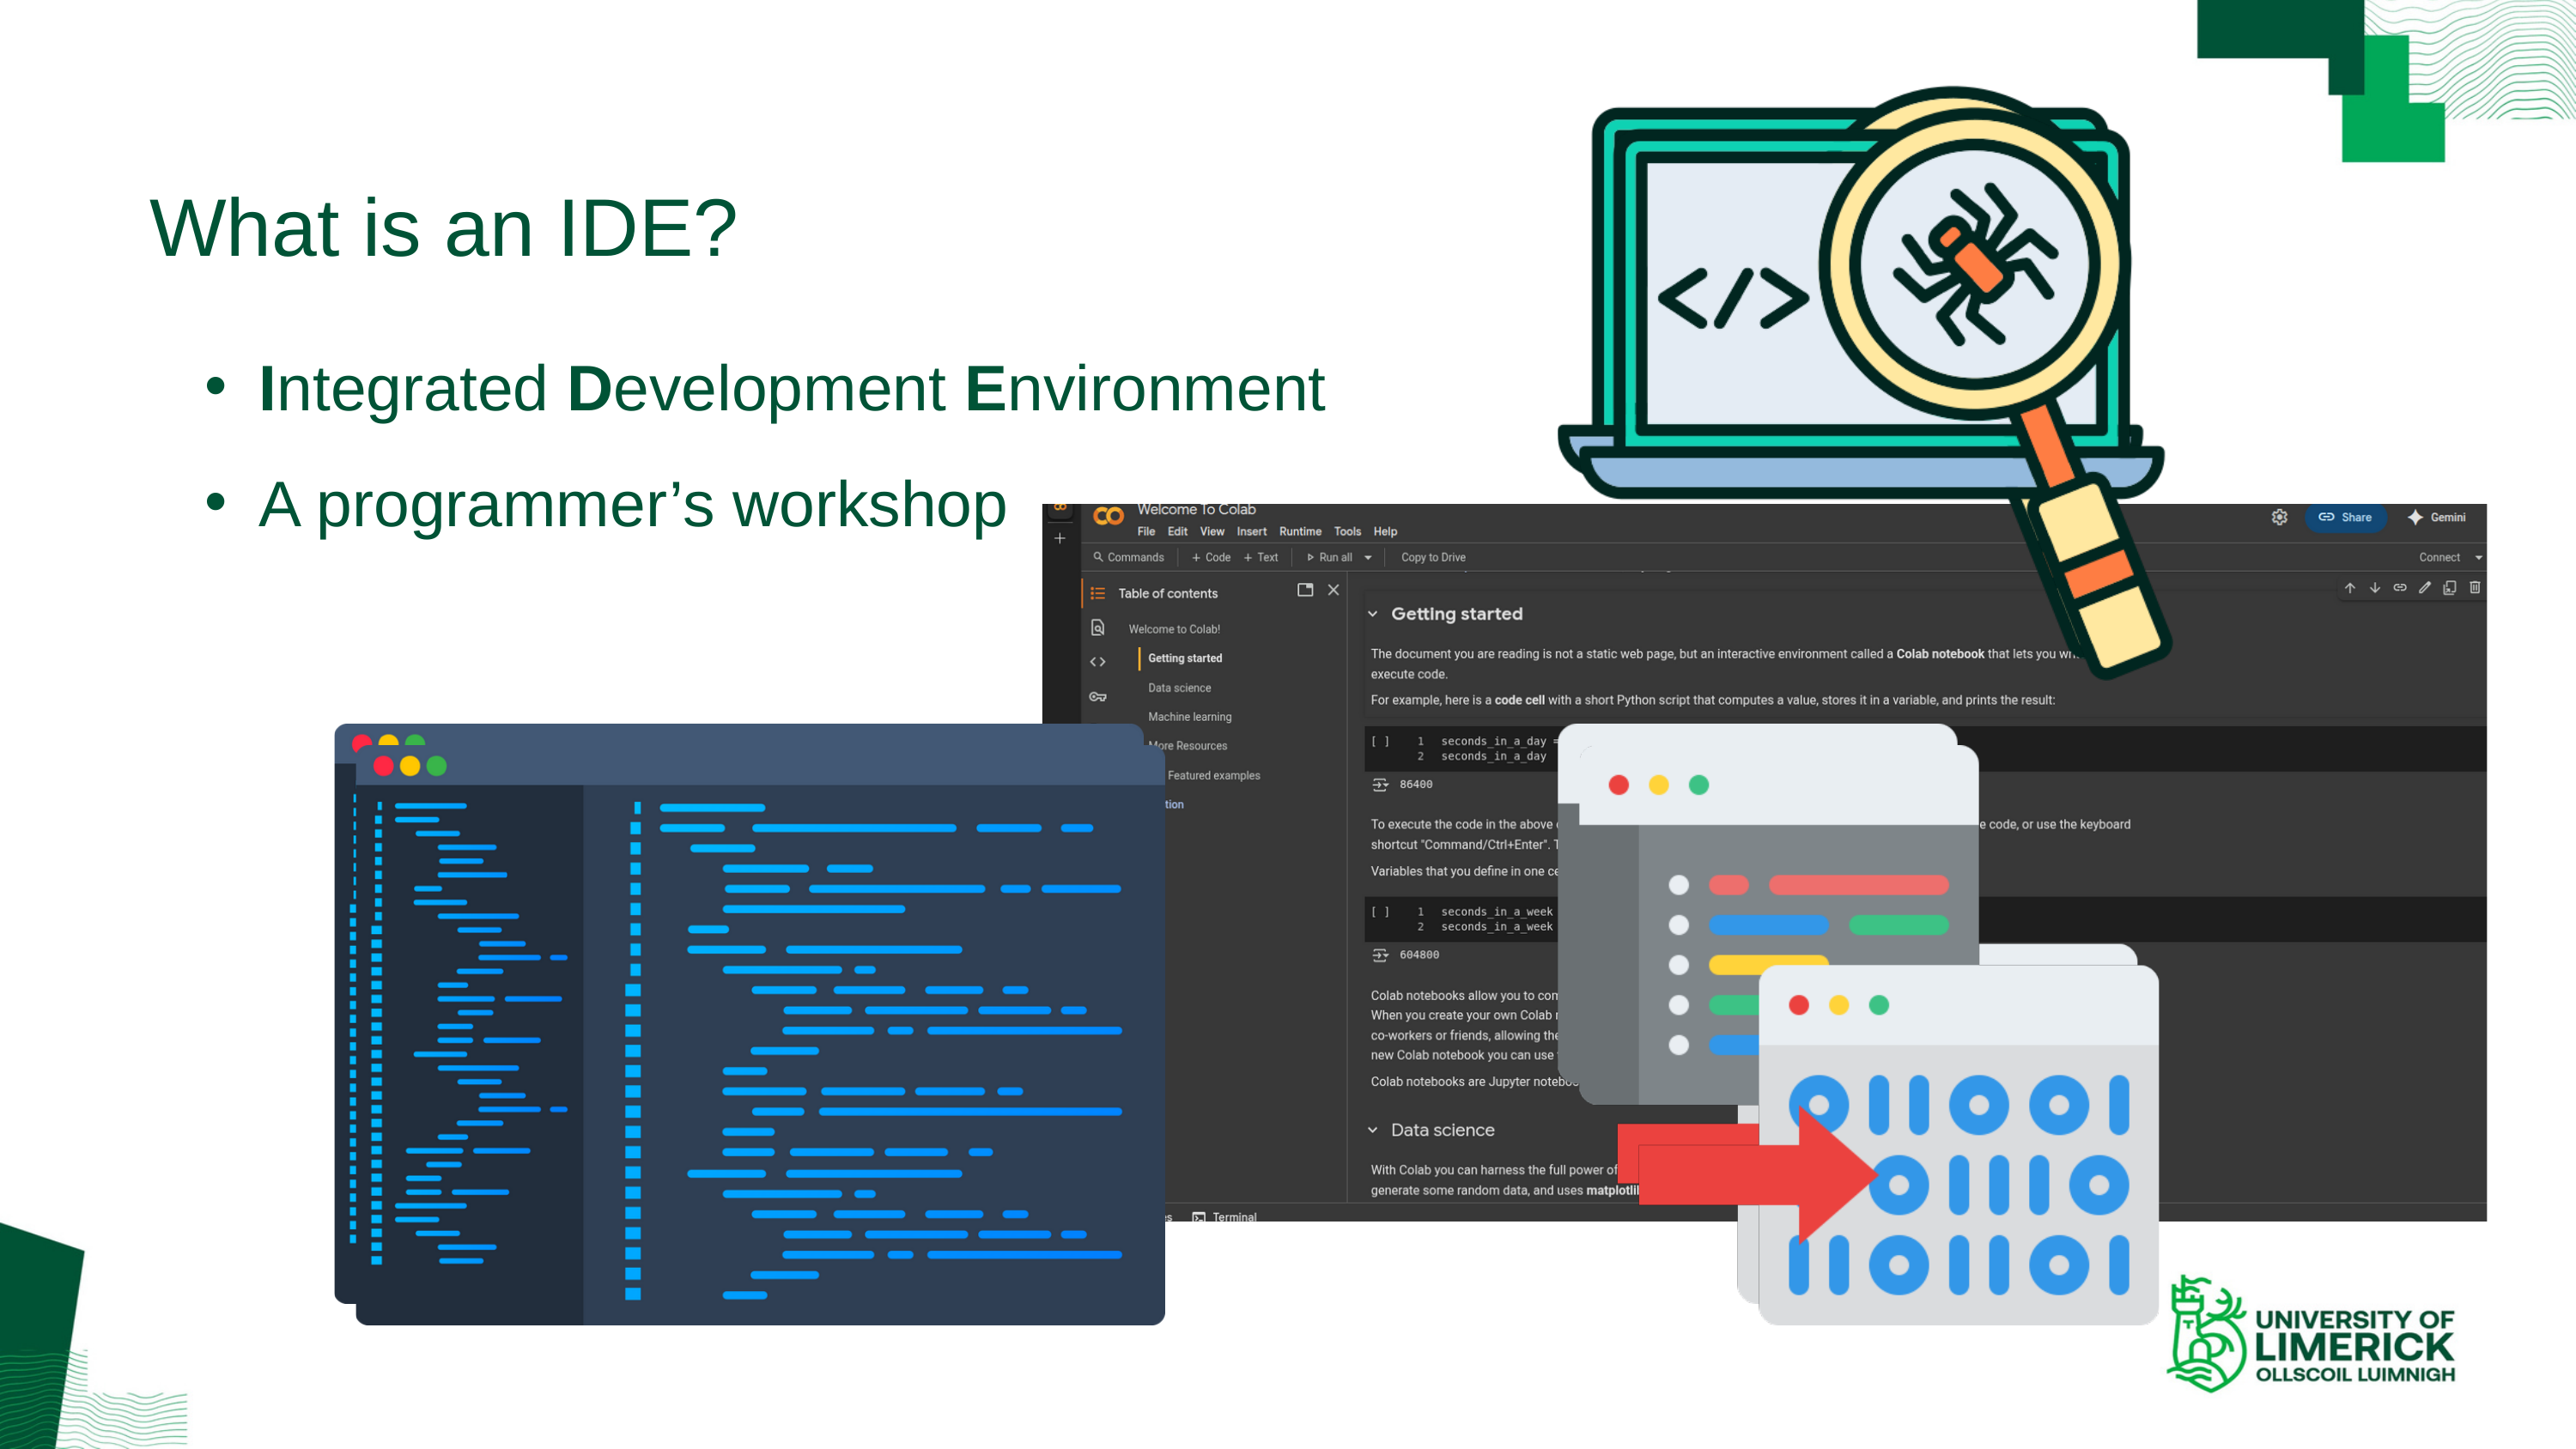

What is an IDE?
Integrated Development Environment
A programmer’s workshop